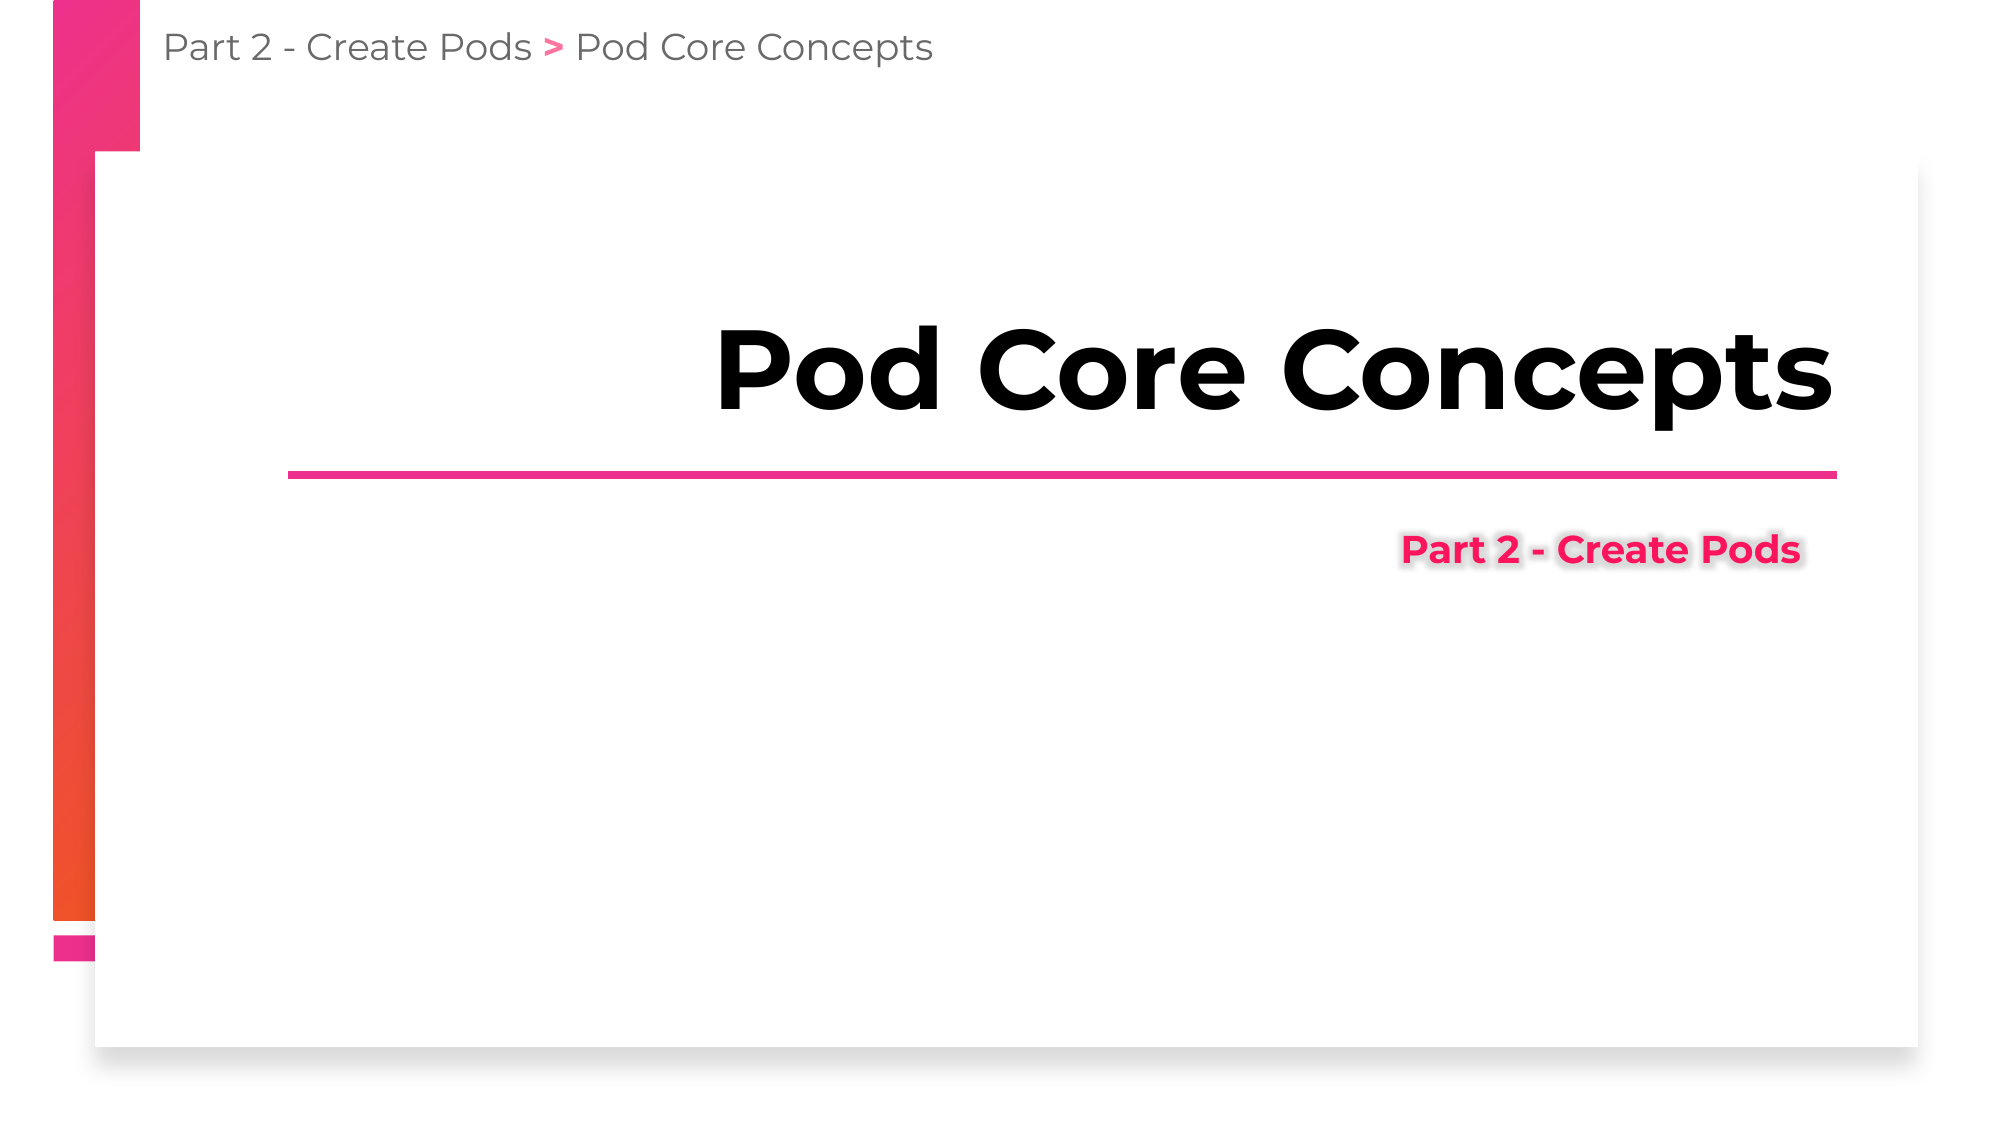

Part 2 - Create Pods > Pod Core Concepts

Pod Core Concepts

Part 2 - Create Pods